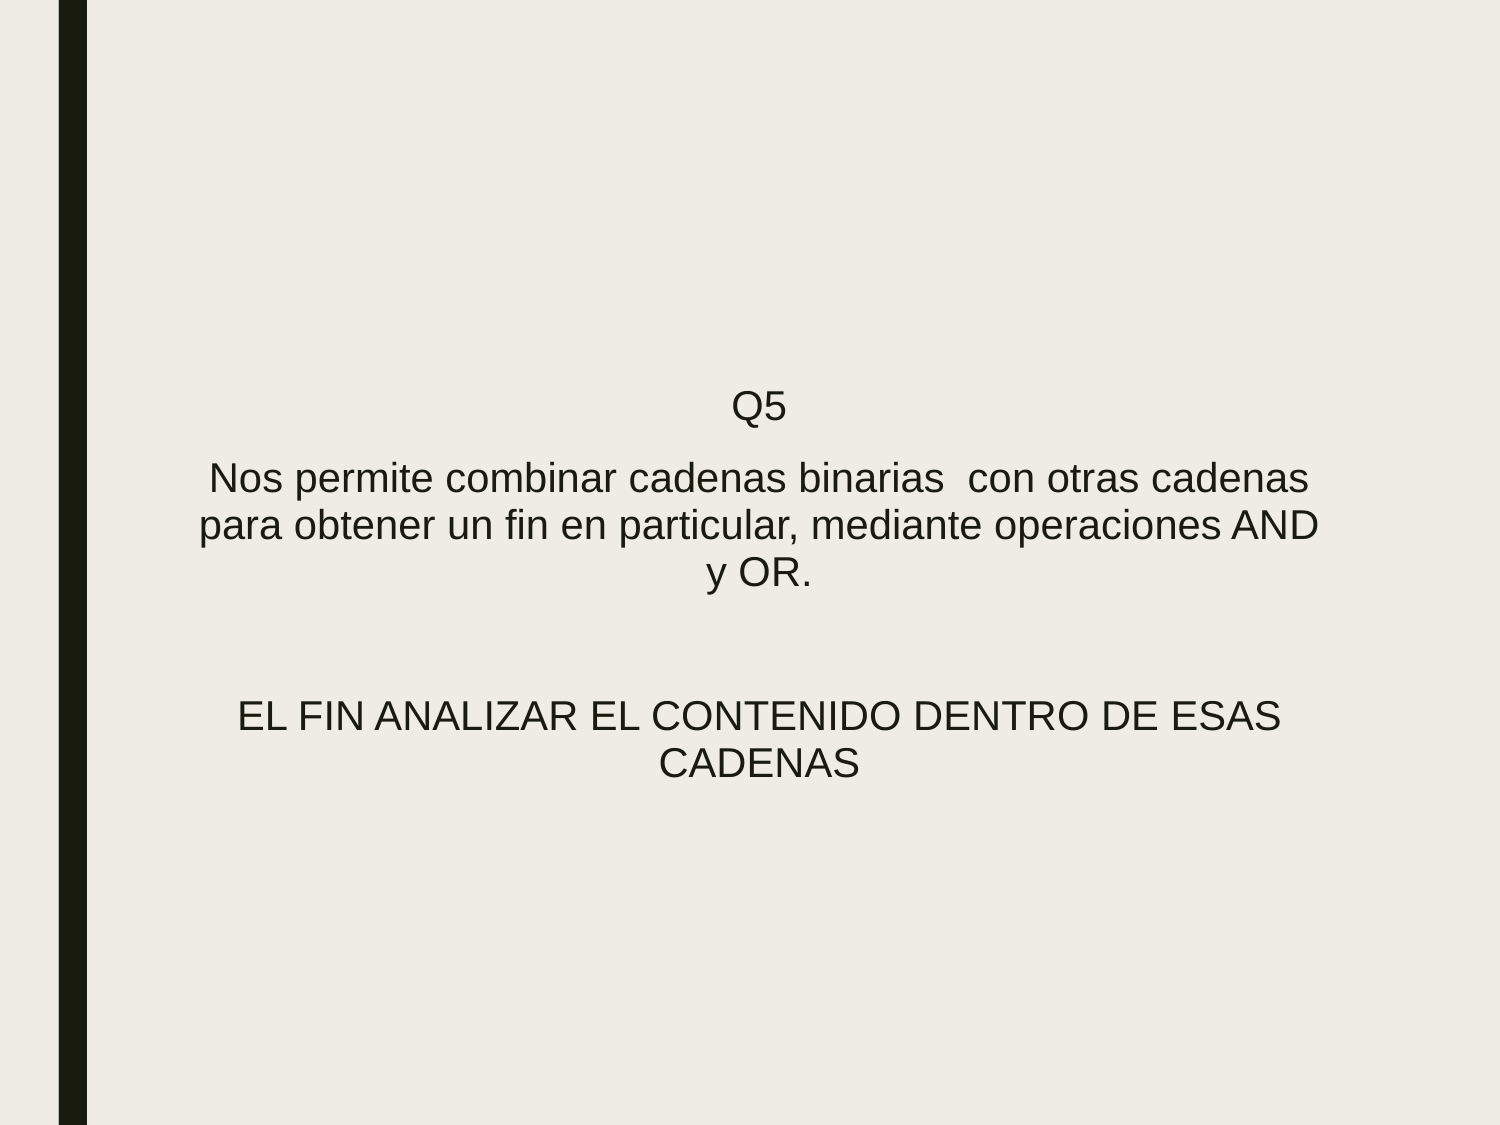

Q5
Nos permite combinar cadenas binarias  con otras cadenas para obtener un fin en particular, mediante operaciones AND y OR.

EL FIN ANALIZAR EL CONTENIDO DENTRO DE ESAS CADENAS